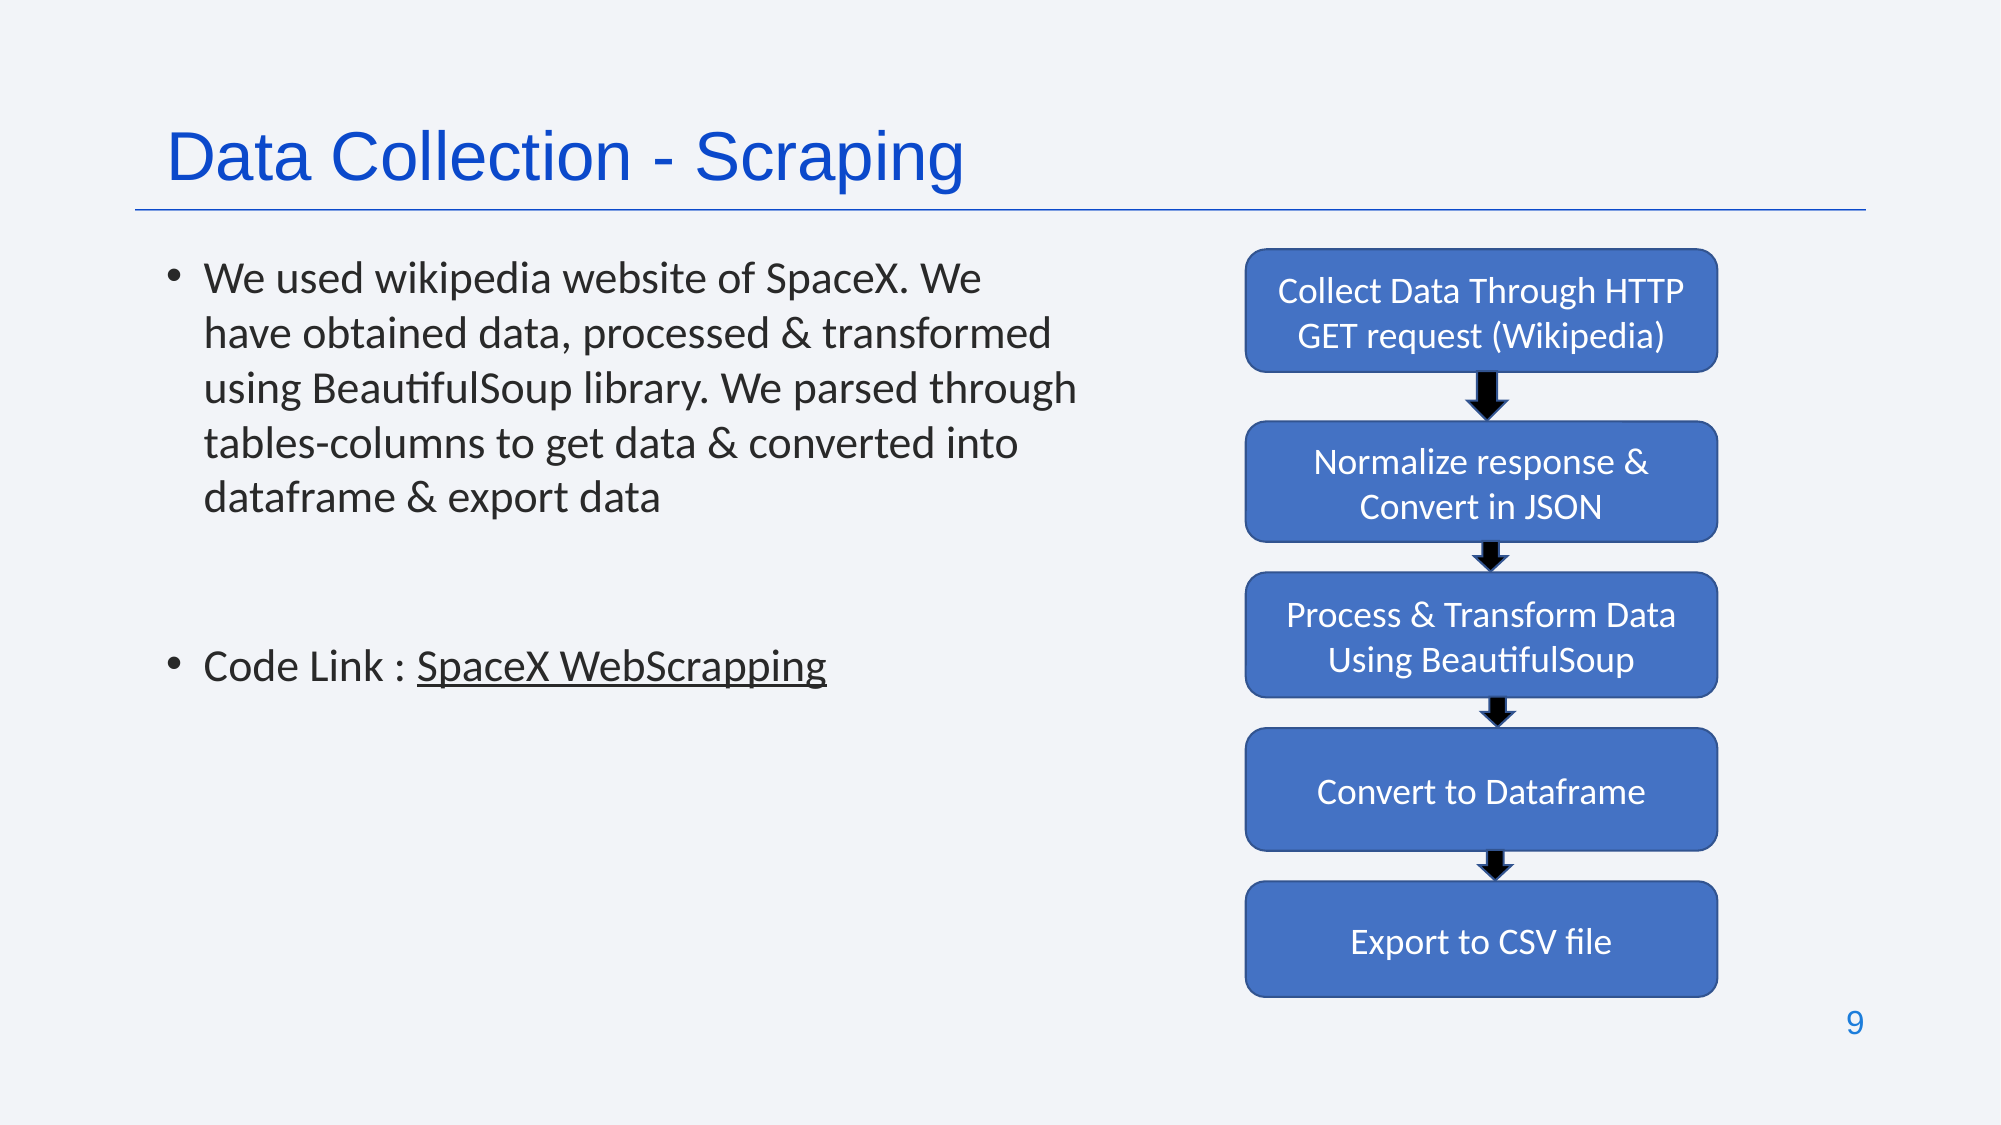

Data Collection - Scraping
We used wikipedia website of SpaceX. We have obtained data, processed & transformed using BeautifulSoup library. We parsed through  tables-columns to get data & converted into dataframe & export data

Code Link : SpaceX WebScrapping
Collect Data Through HTTP GET request (Wikipedia)

Normalize response & Convert in JSON

Process & Transform Data
Using BeautifulSoup

Convert to Dataframe

Export to CSV file
9